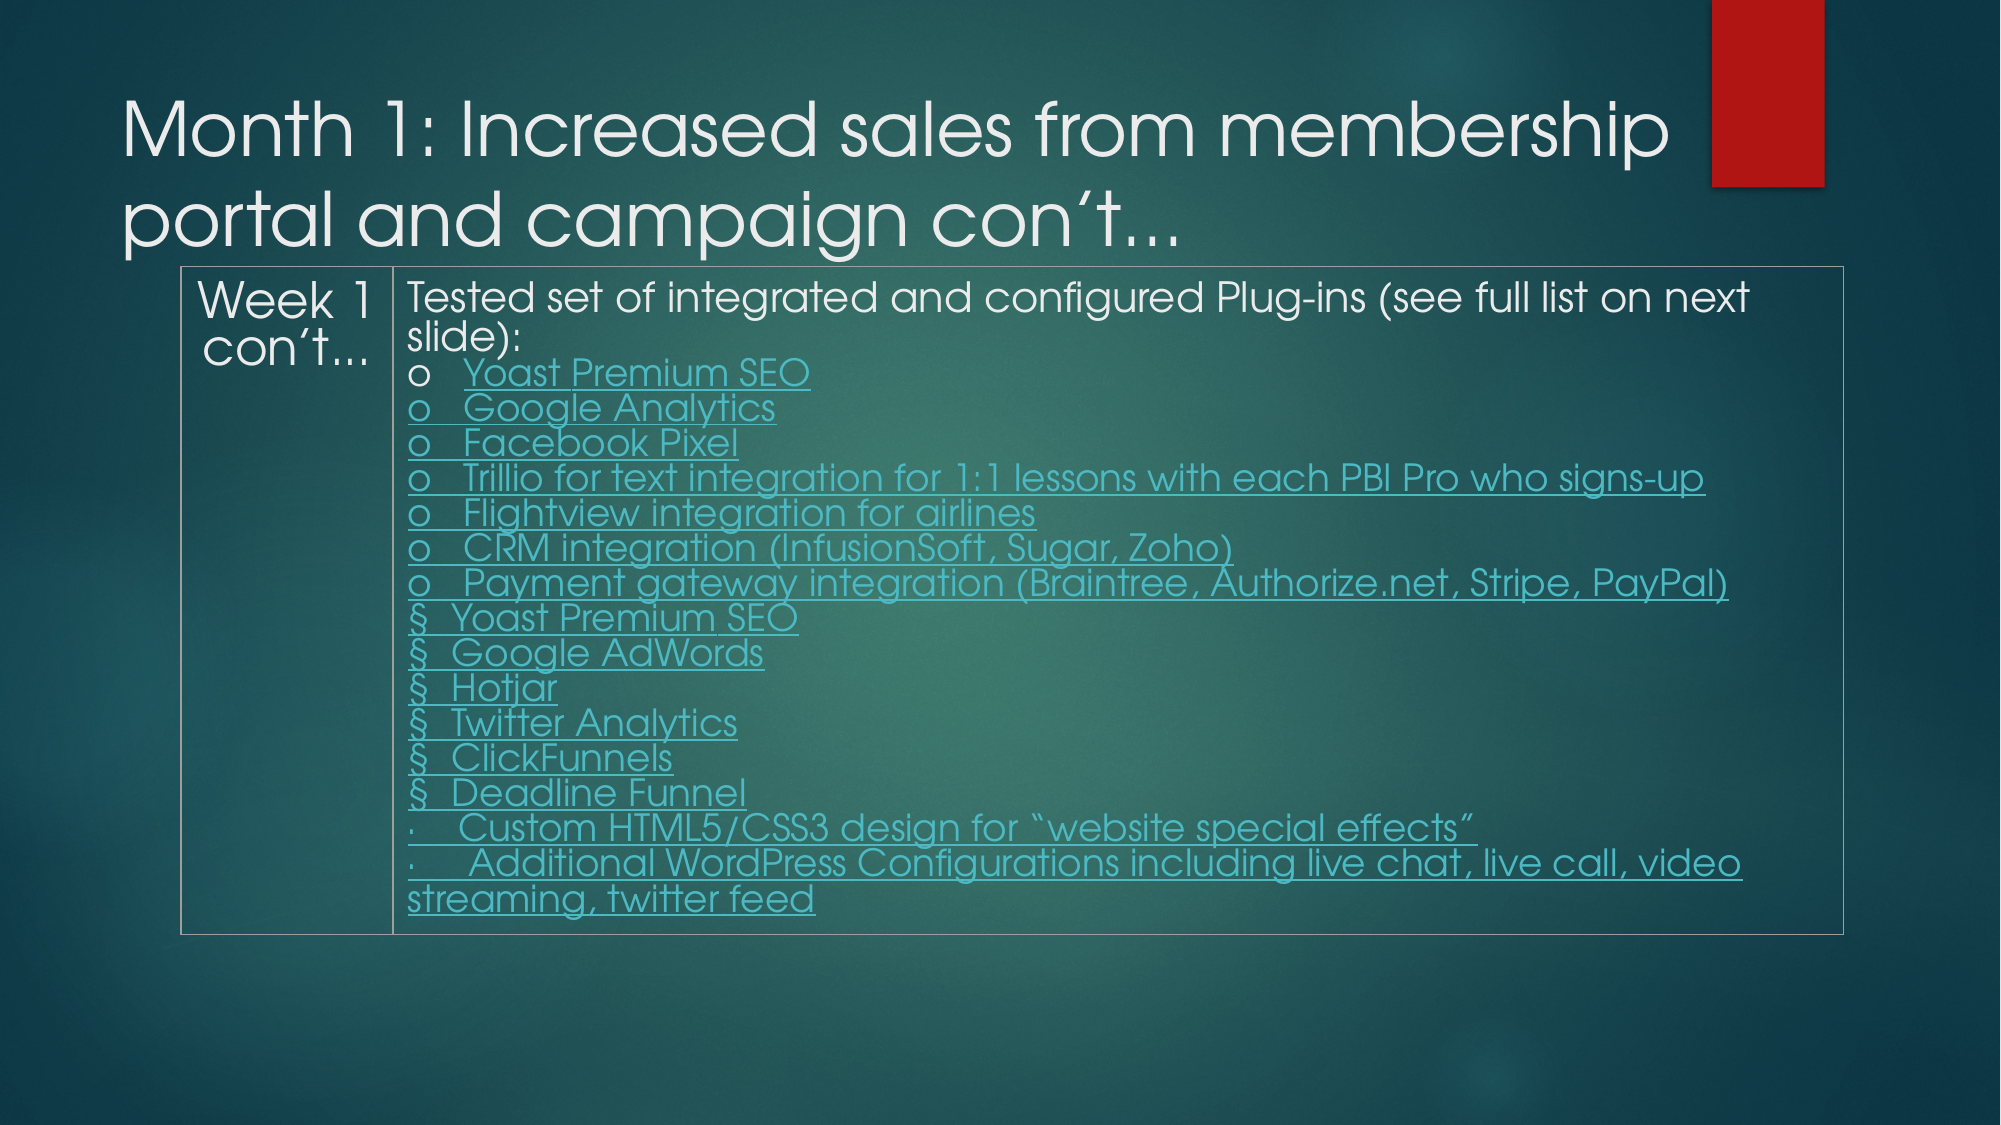

# Month 1: Increased sales from membership portal and campaign con’t...
| Week 1 con’t... | Tested set of integrated and configured Plug-ins (see full list on next slide): o Yoast Premium SEO o Google Analytics o Facebook Pixel o Trillio for text integration for 1:1 lessons with each PBI Pro who signs-up o Flightview integration for airlines o CRM integration (InfusionSoft, Sugar, Zoho) o Payment gateway integration (Braintree, Authorize.net, Stripe, PayPal) § Yoast Premium SEO § Google AdWords § Hotjar § Twitter Analytics § ClickFunnels § Deadline Funnel · Custom HTML5/CSS3 design for “website special effects” · Additional WordPress Configurations including live chat, live call, video streaming, twitter feed |
| --- | --- |